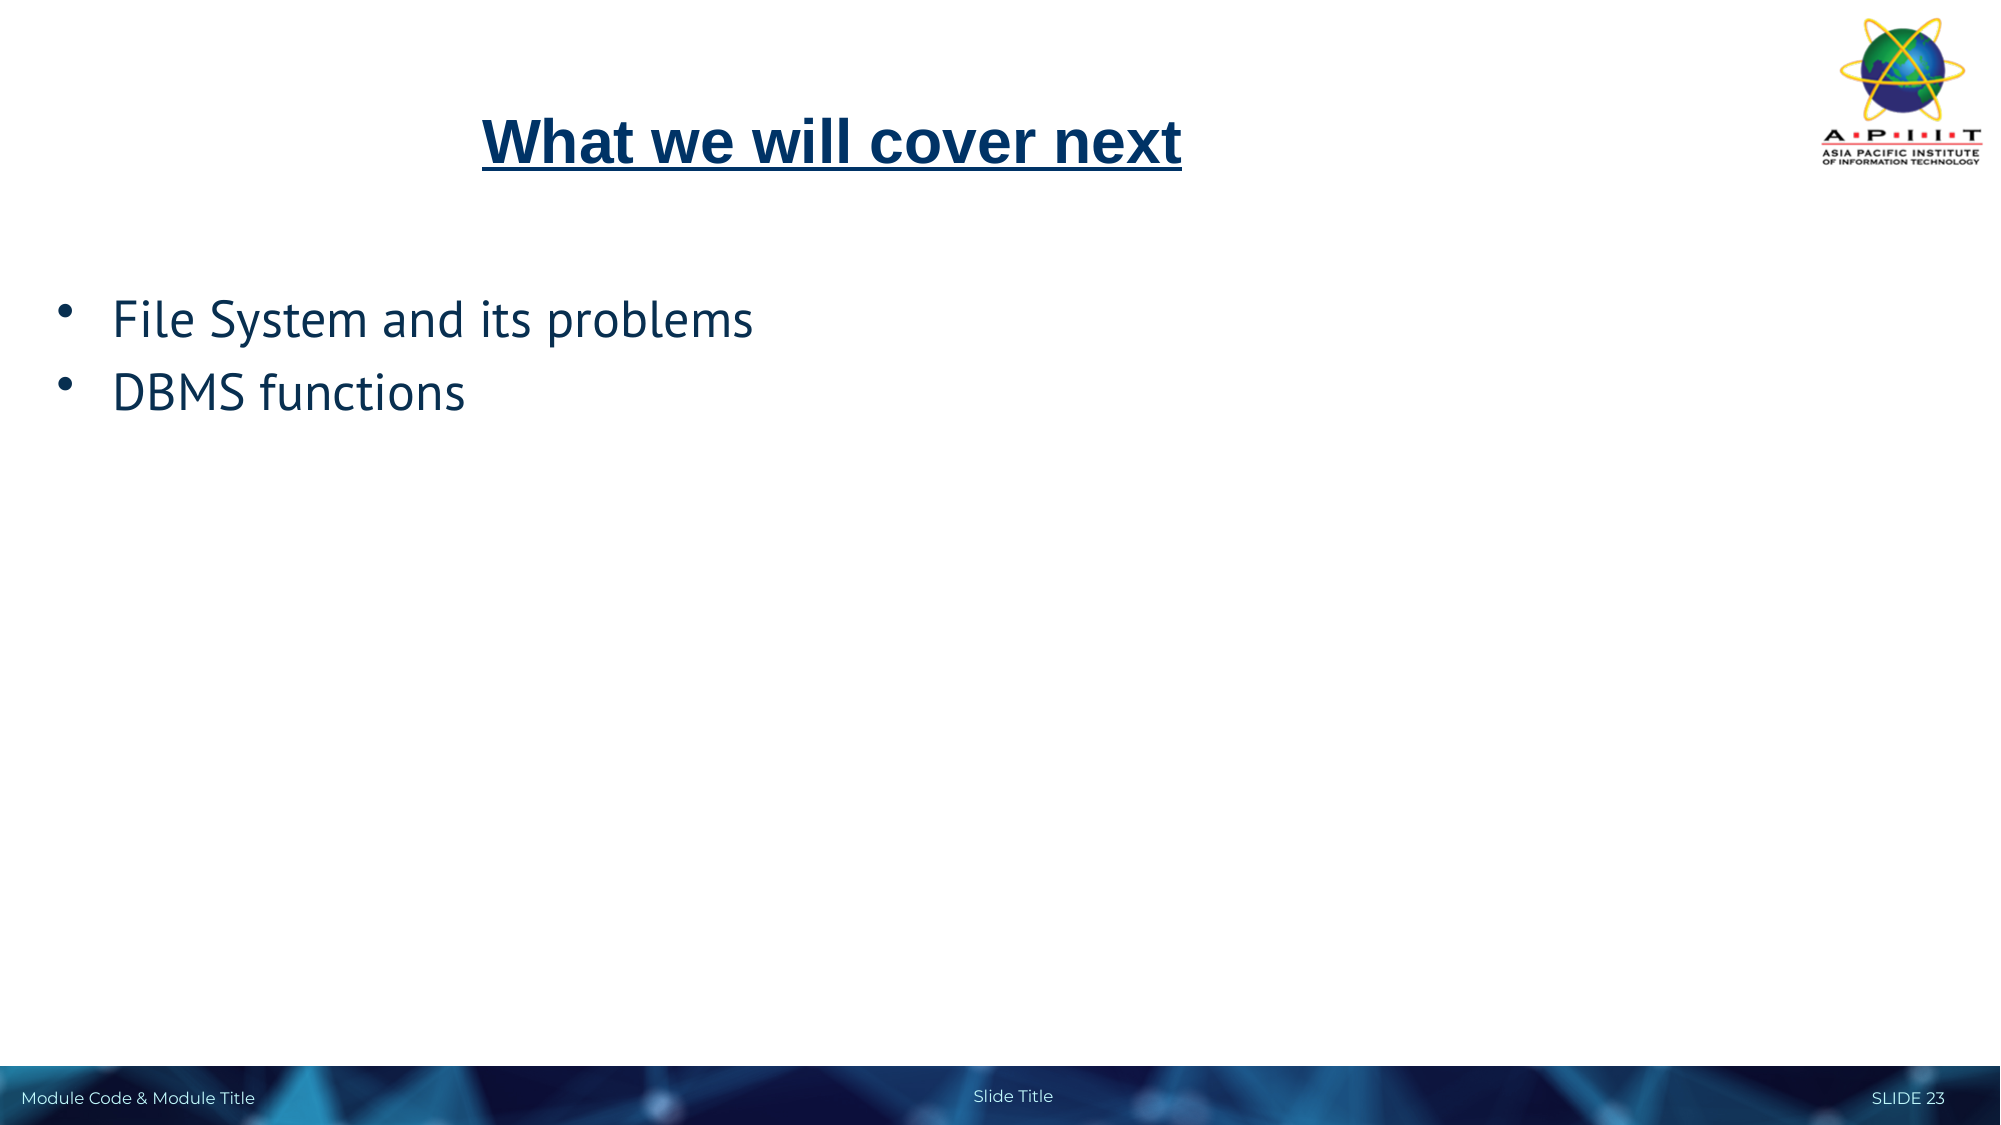

# What we will cover next
File System and its problems
DBMS functions